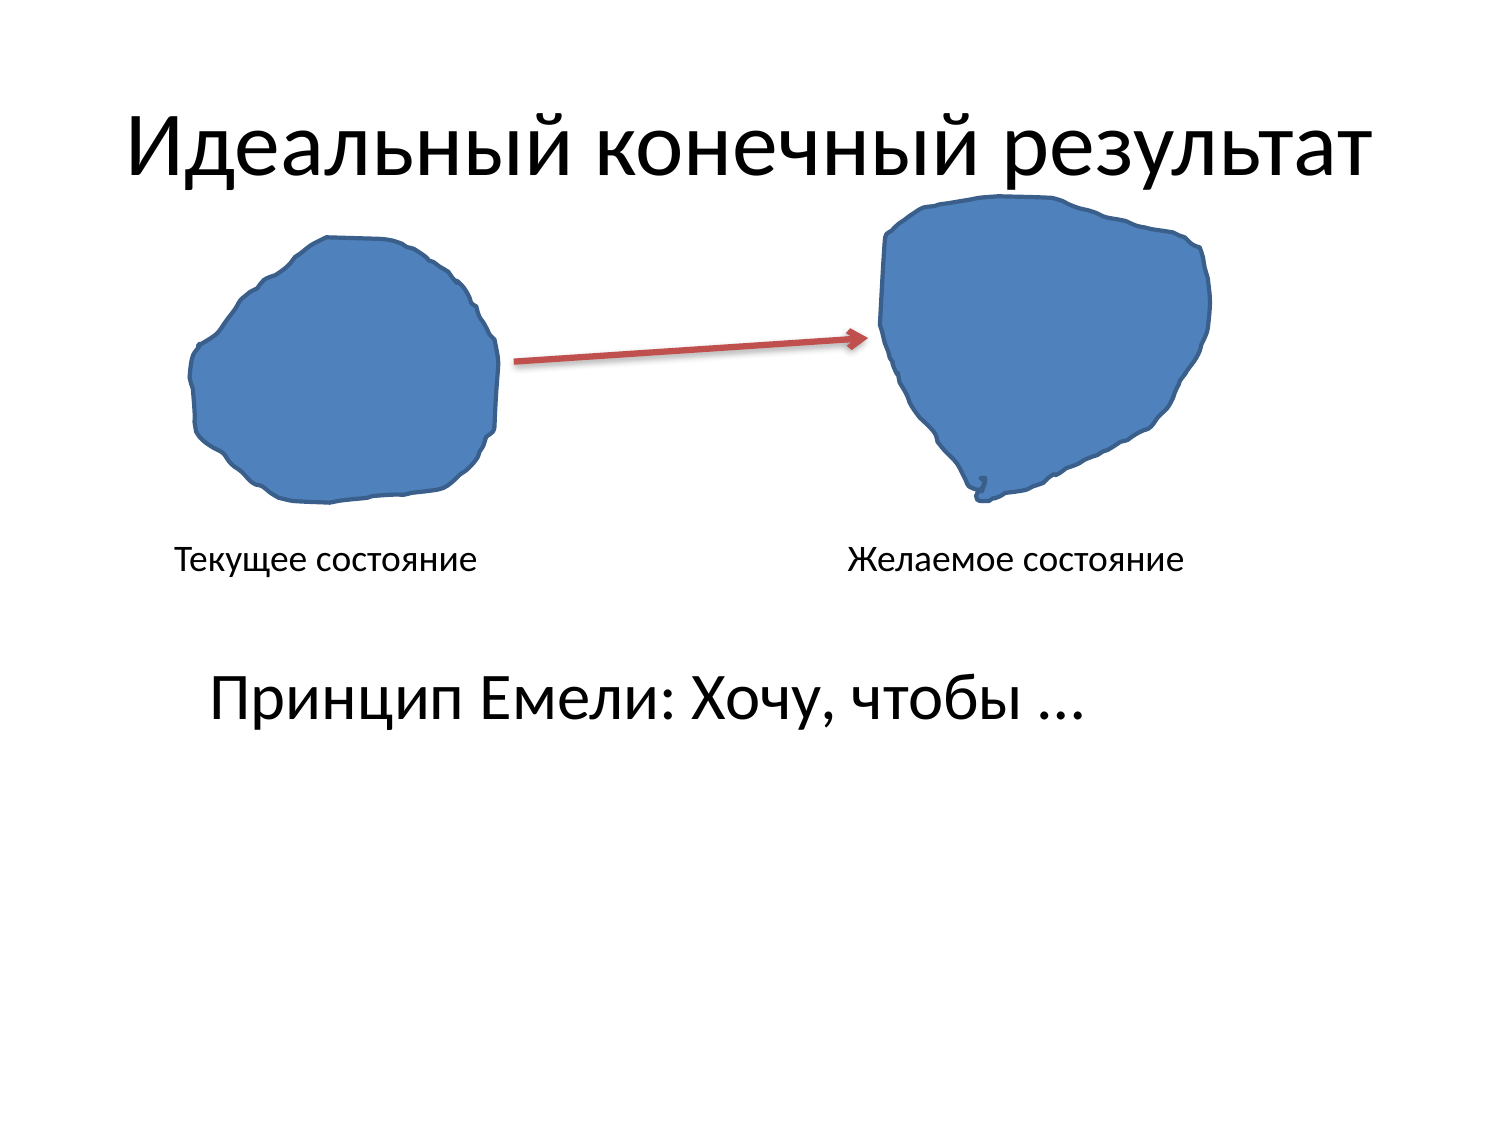

# Идеальный конечный результат

Текущее состояние
Желаемое состояние
Принцип Емели: Хочу, чтобы …